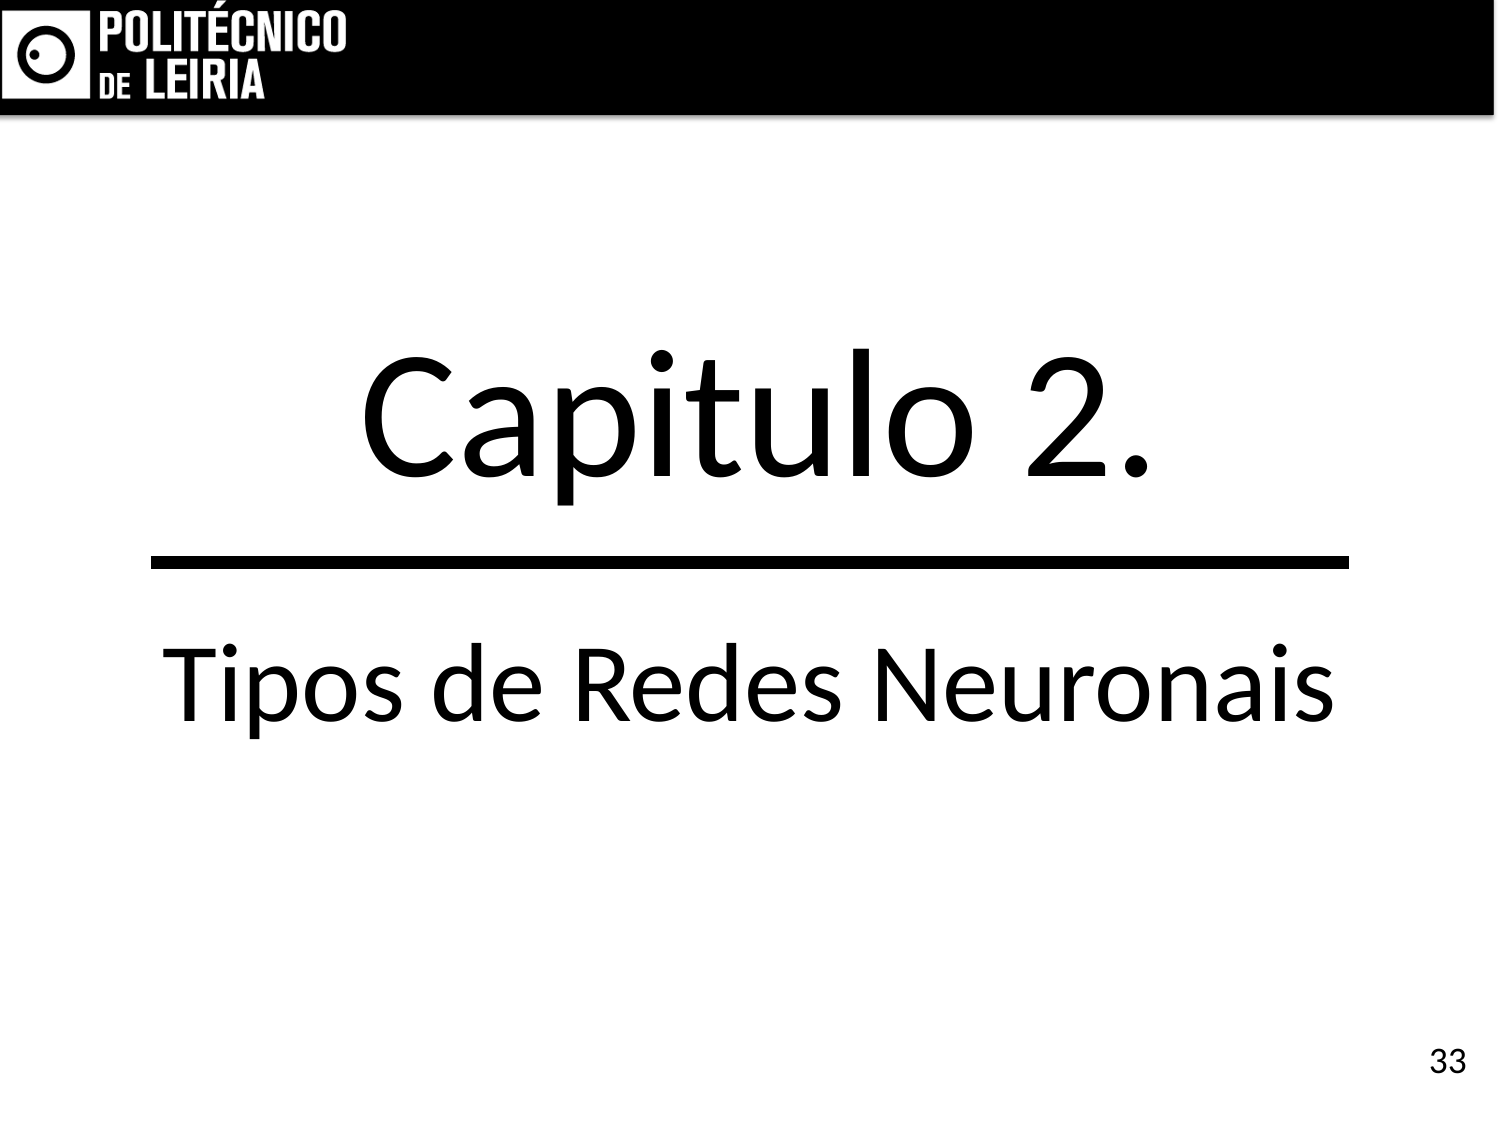

Capitulo 2.
Tipos de Redes Neuronais
33